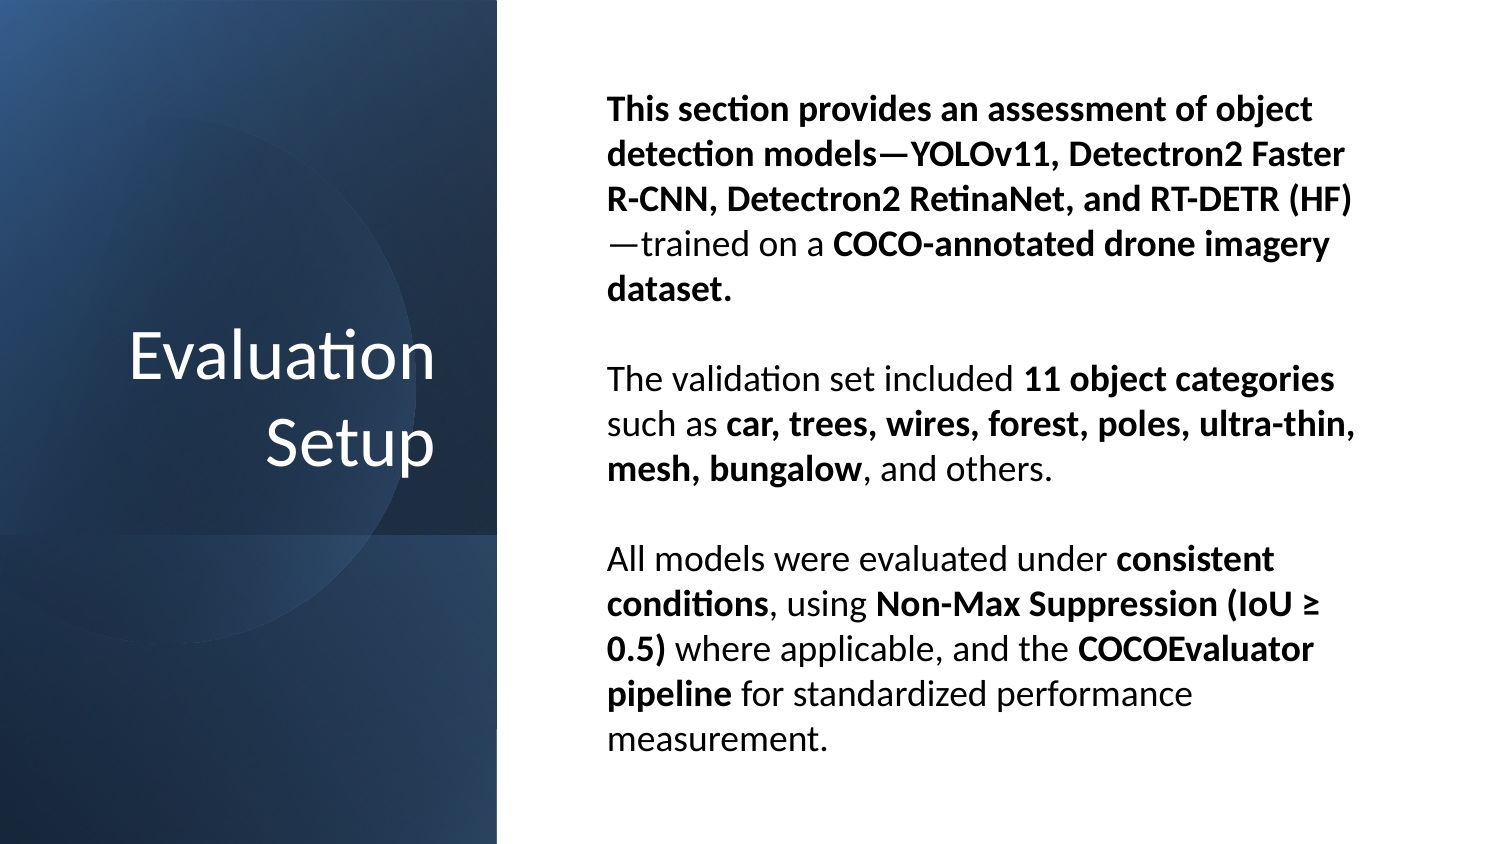

# Evaluation Setup
This section provides an assessment of object detection models—YOLOv11, Detectron2 Faster R-CNN, Detectron2 RetinaNet, and RT-DETR (HF)—trained on a COCO-annotated drone imagery dataset.
The validation set included 11 object categories such as car, trees, wires, forest, poles, ultra-thin, mesh, bungalow, and others.
All models were evaluated under consistent conditions, using Non-Max Suppression (IoU ≥ 0.5) where applicable, and the COCOEvaluator pipeline for standardized performance measurement.